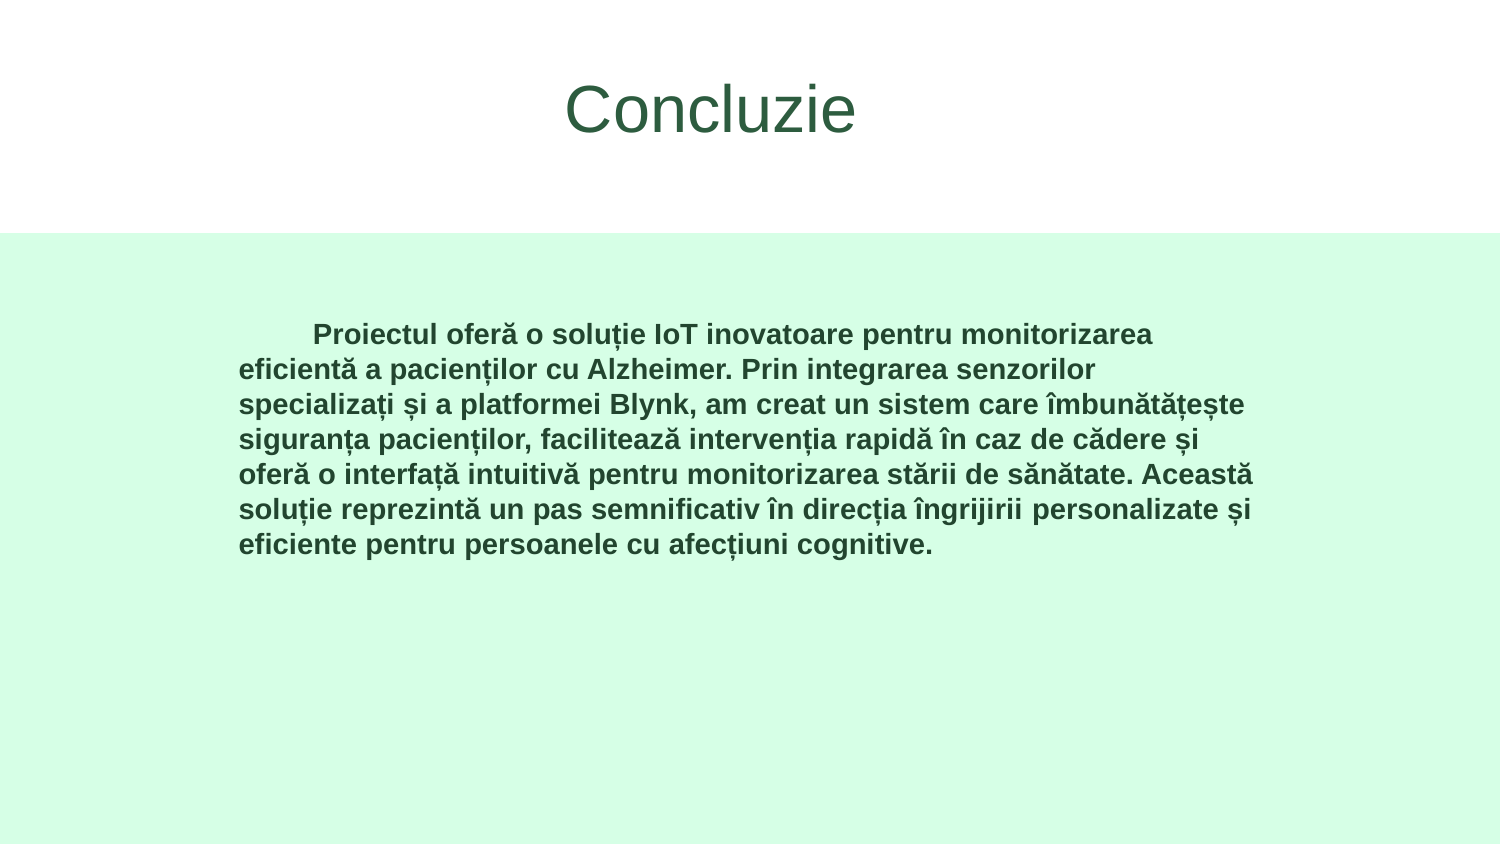

# Concluzie
         Proiectul oferă o soluție IoT inovatoare pentru monitorizarea eficientă a pacienților cu Alzheimer. Prin integrarea senzorilor specializați și a platformei Blynk, am creat un sistem care îmbunătățește siguranța pacienților, facilitează intervenția rapidă în caz de cădere și oferă o interfață intuitivă pentru monitorizarea stării de sănătate. Această soluție reprezintă un pas semnificativ în direcția îngrijirii personalizate și eficiente pentru persoanele cu afecțiuni cognitive.